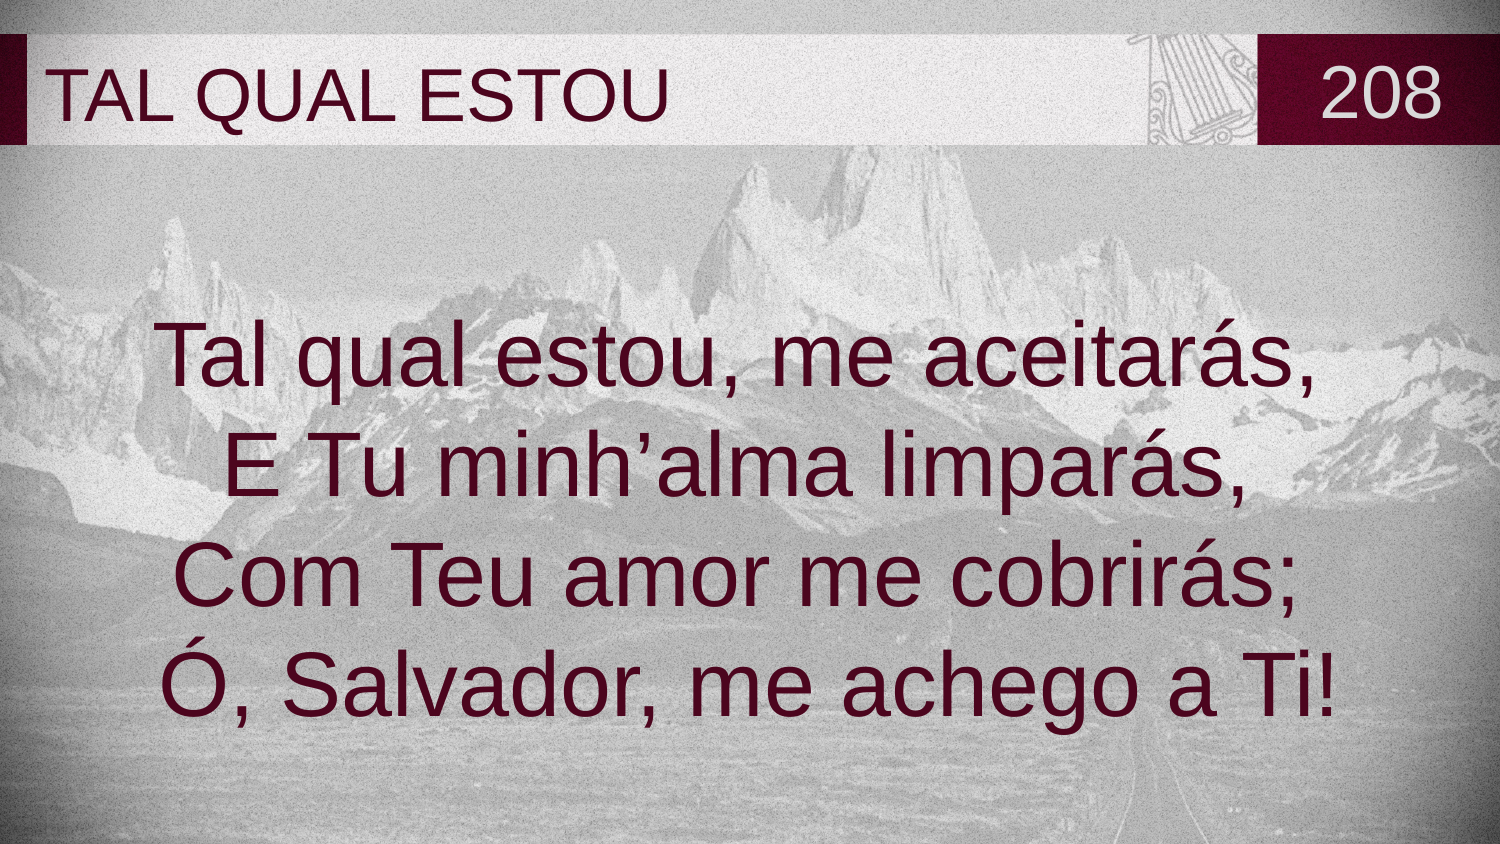

# TAL QUAL ESTOU
208
Tal qual estou, me aceitarás,
E Tu minh’alma limparás,
Com Teu amor me cobrirás;
Ó, Salvador, me achego a Ti!